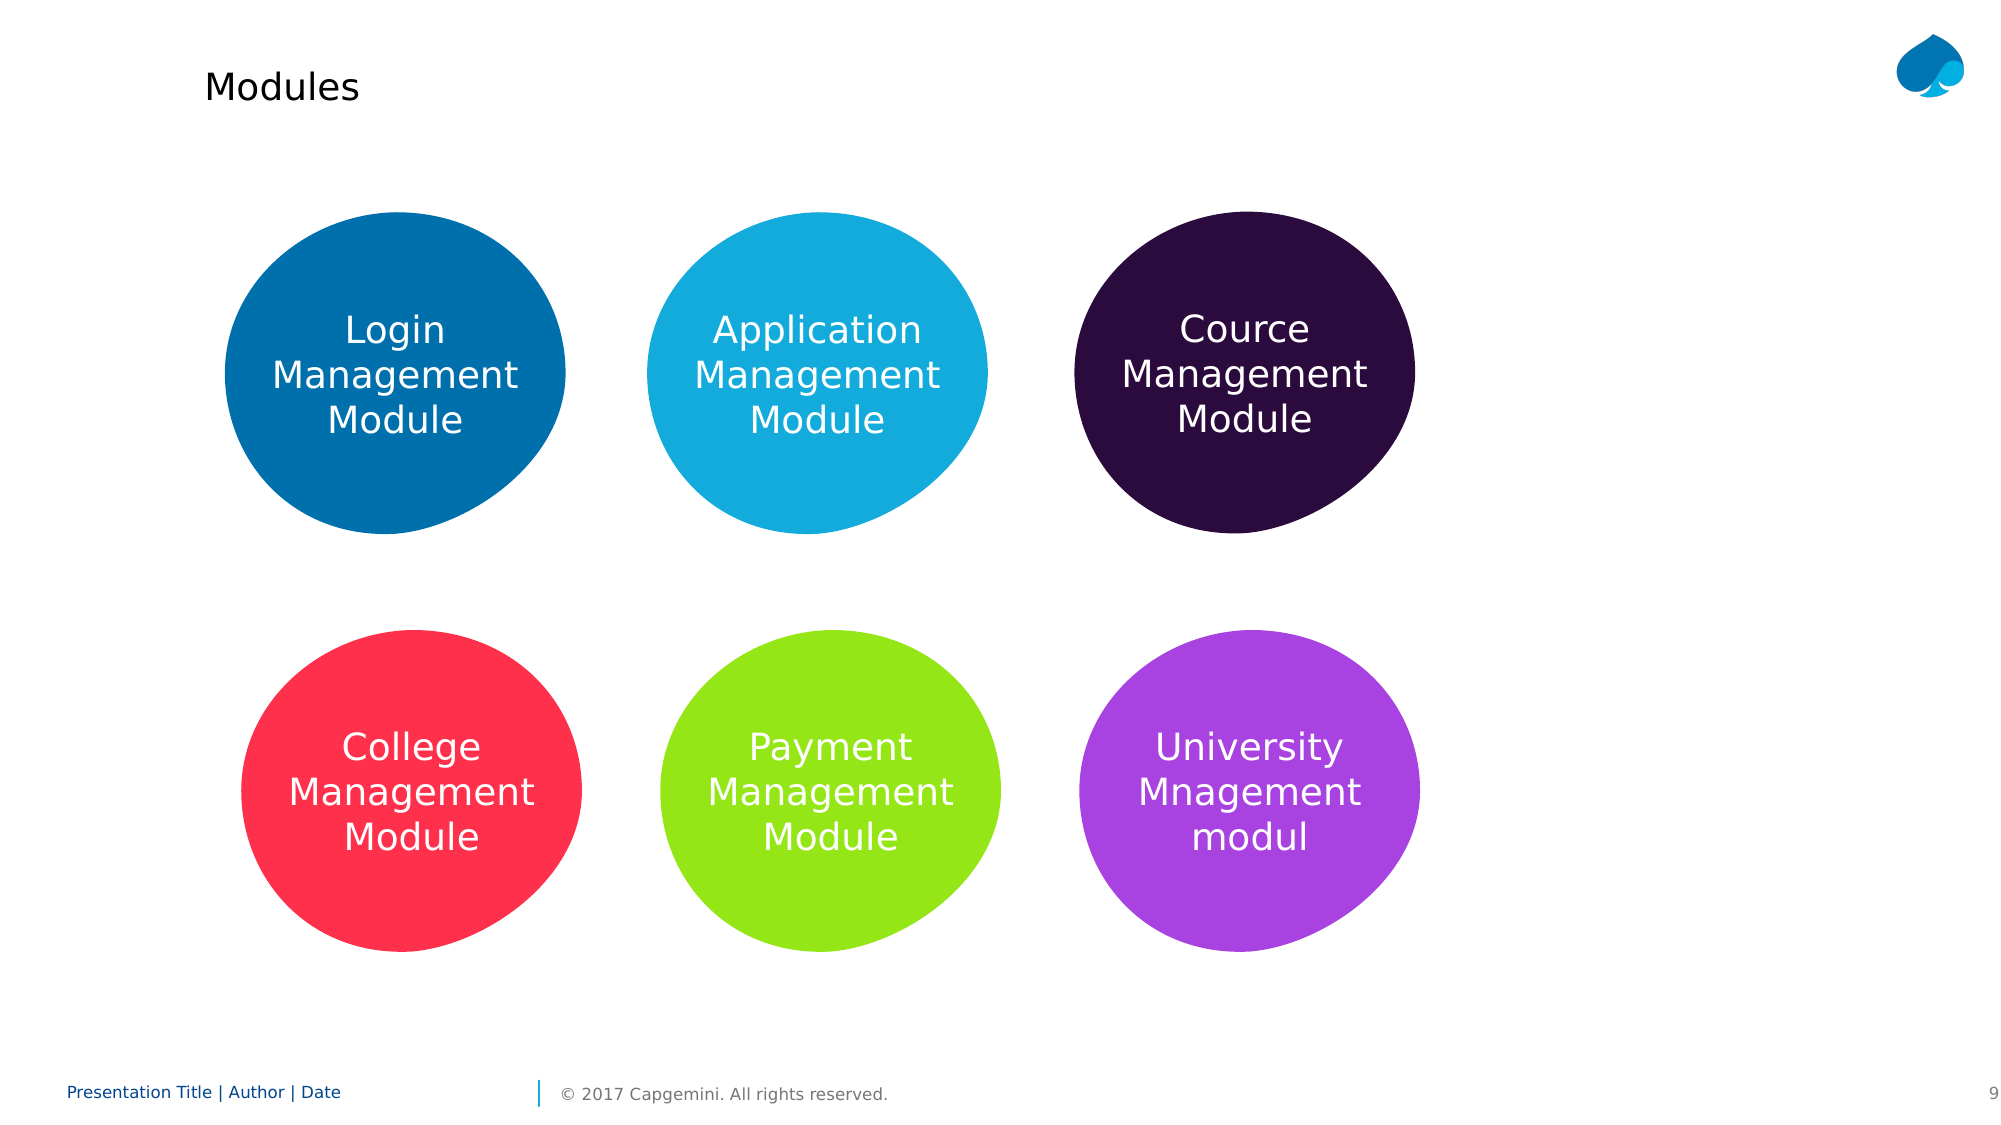

Modules
Cource
Management Module
Login Management Module
Application Management Module

College Management Module
Payment
Management Module
University Mnagement modul